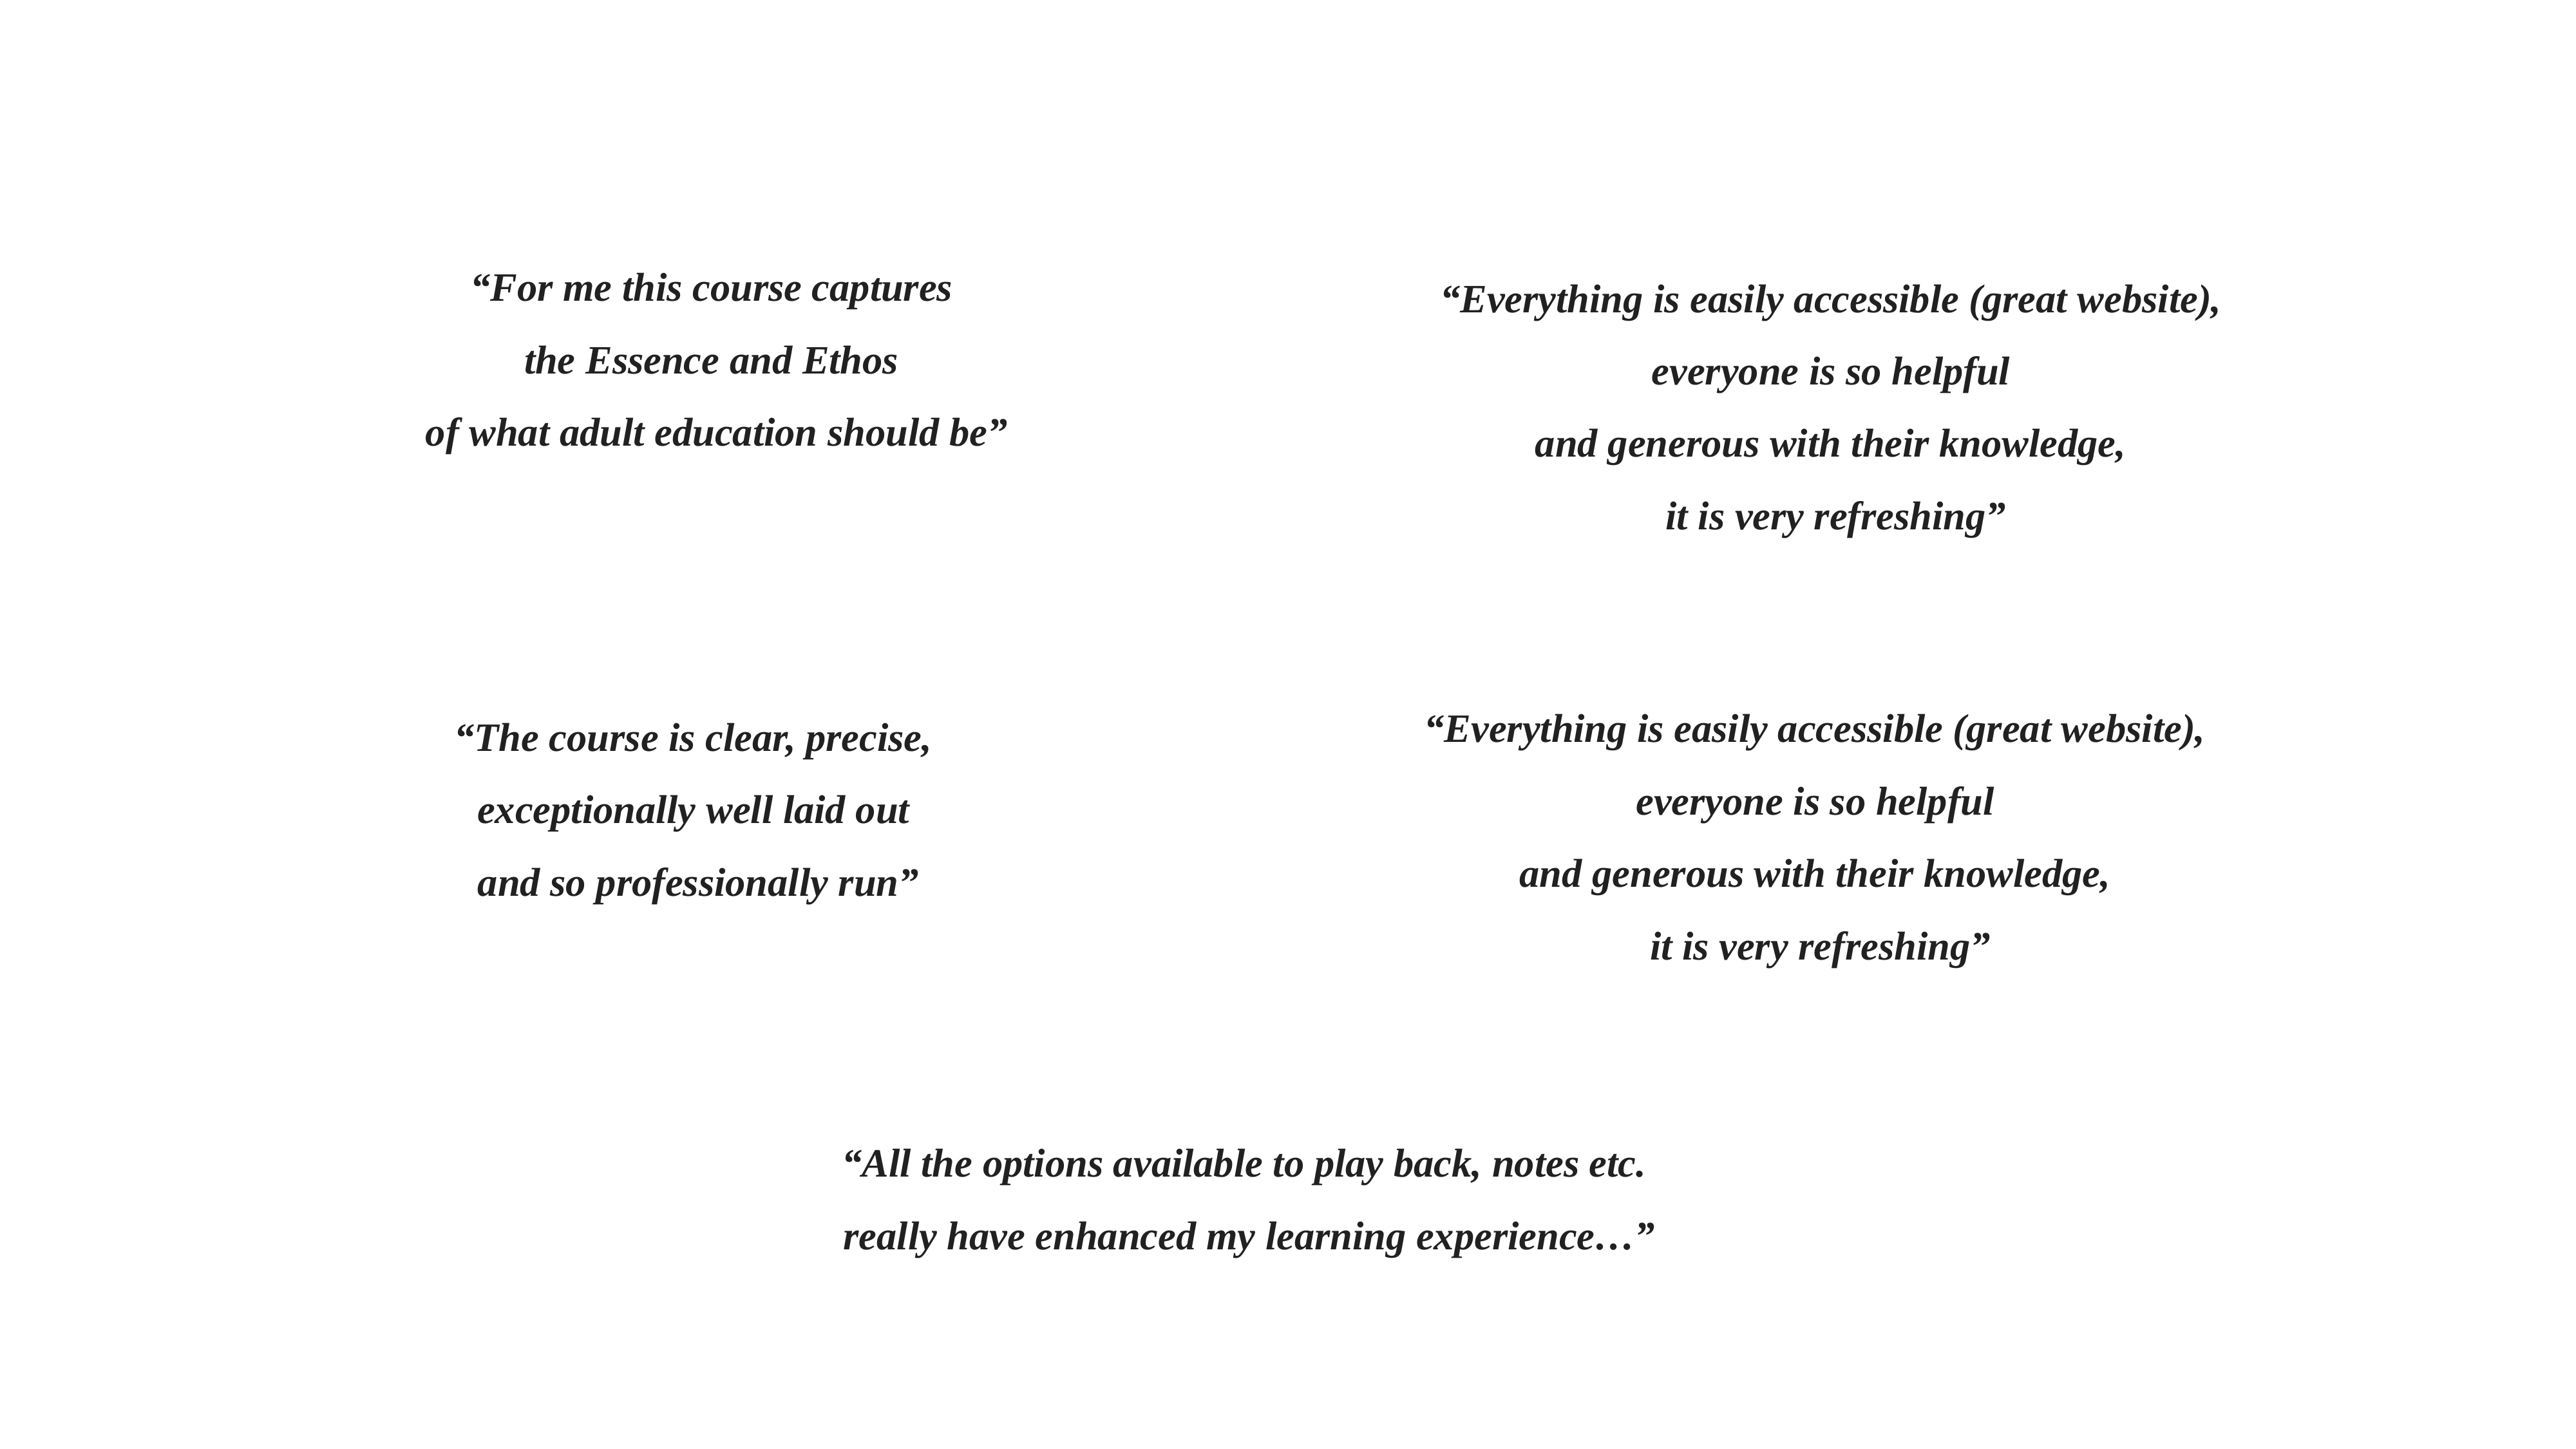

“For me this course captures
the Essence and Ethos
of what adult education should be”
“Everything is easily accessible (great website),
everyone is so helpful
and generous with their knowledge,
it is very refreshing”
“The course is clear, precise,
exceptionally well laid out
and so professionally run”
“Everything is easily accessible (great website),
everyone is so helpful
and generous with their knowledge,
it is very refreshing”
“All the options available to play back, notes etc.
really have enhanced my learning experience…”